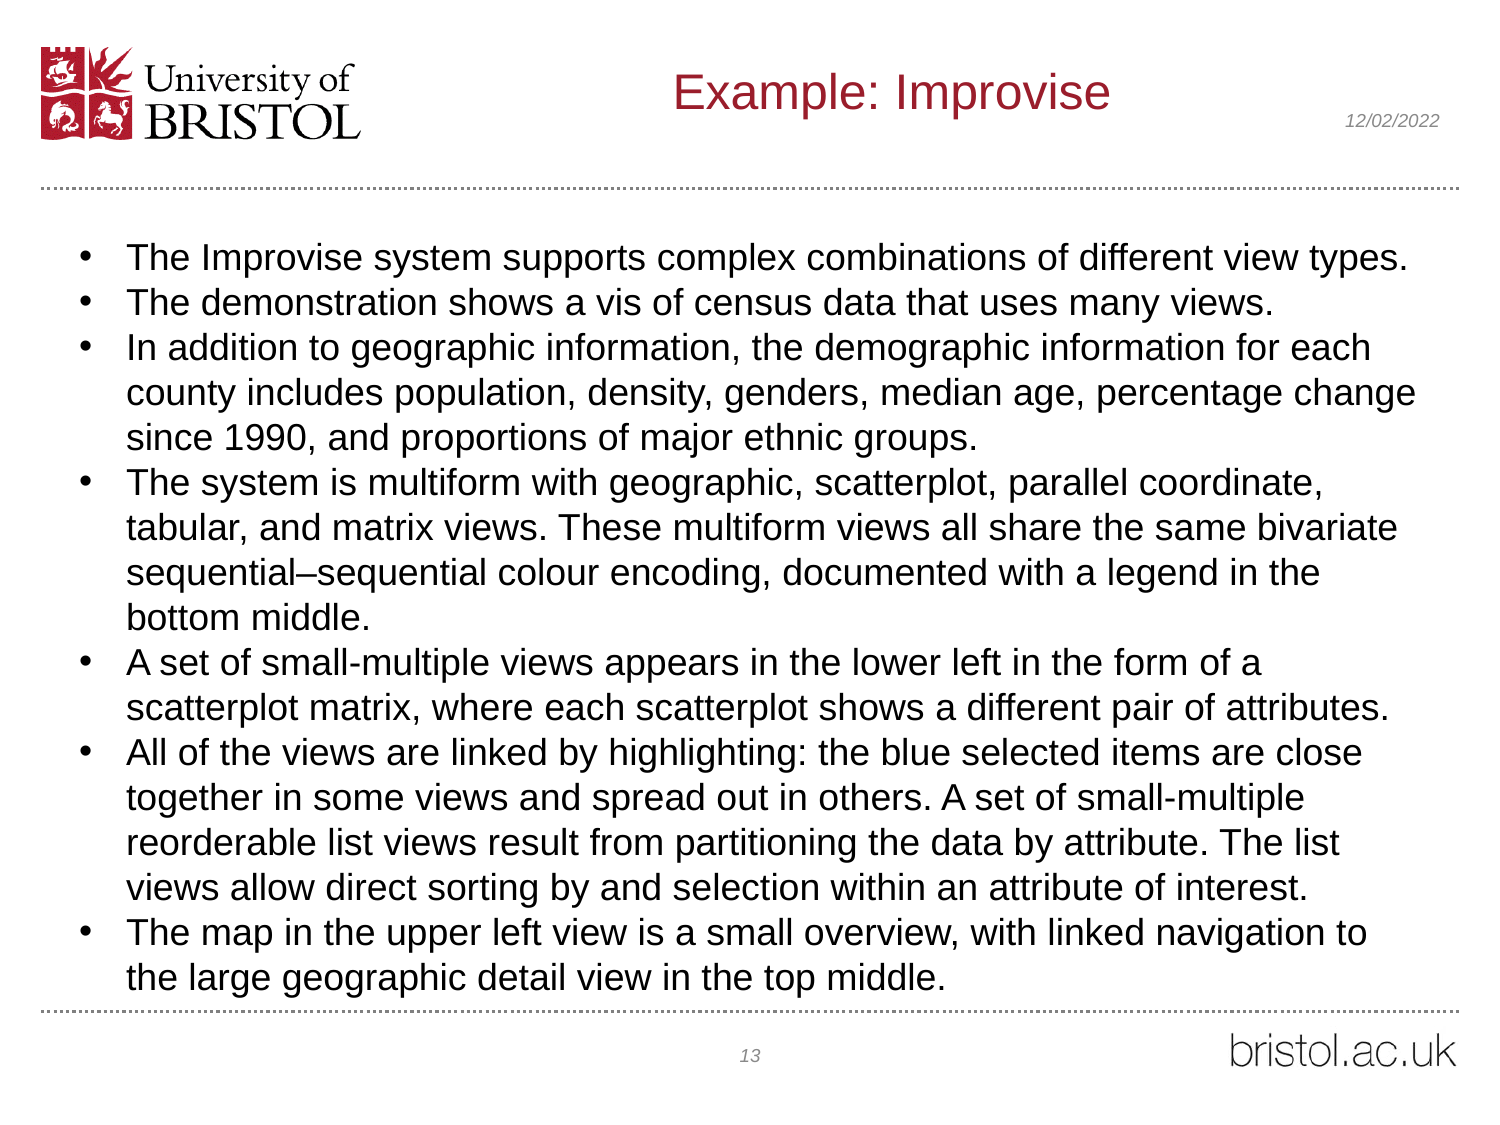

# Example: Improvise
12/02/2022
The Improvise system supports complex combinations of different view types.
The demonstration shows a vis of census data that uses many views.
In addition to geographic information, the demographic information for each county includes population, density, genders, median age, percentage change since 1990, and proportions of major ethnic groups.
The system is multiform with geographic, scatterplot, parallel coordinate, tabular, and matrix views. These multiform views all share the same bivariate sequential–sequential colour encoding, documented with a legend in the bottom middle.
A set of small-multiple views appears in the lower left in the form of a scatterplot matrix, where each scatterplot shows a different pair of attributes.
All of the views are linked by highlighting: the blue selected items are close together in some views and spread out in others. A set of small-multiple reorderable list views result from partitioning the data by attribute. The list views allow direct sorting by and selection within an attribute of interest.
The map in the upper left view is a small overview, with linked navigation to the large geographic detail view in the top middle.

13